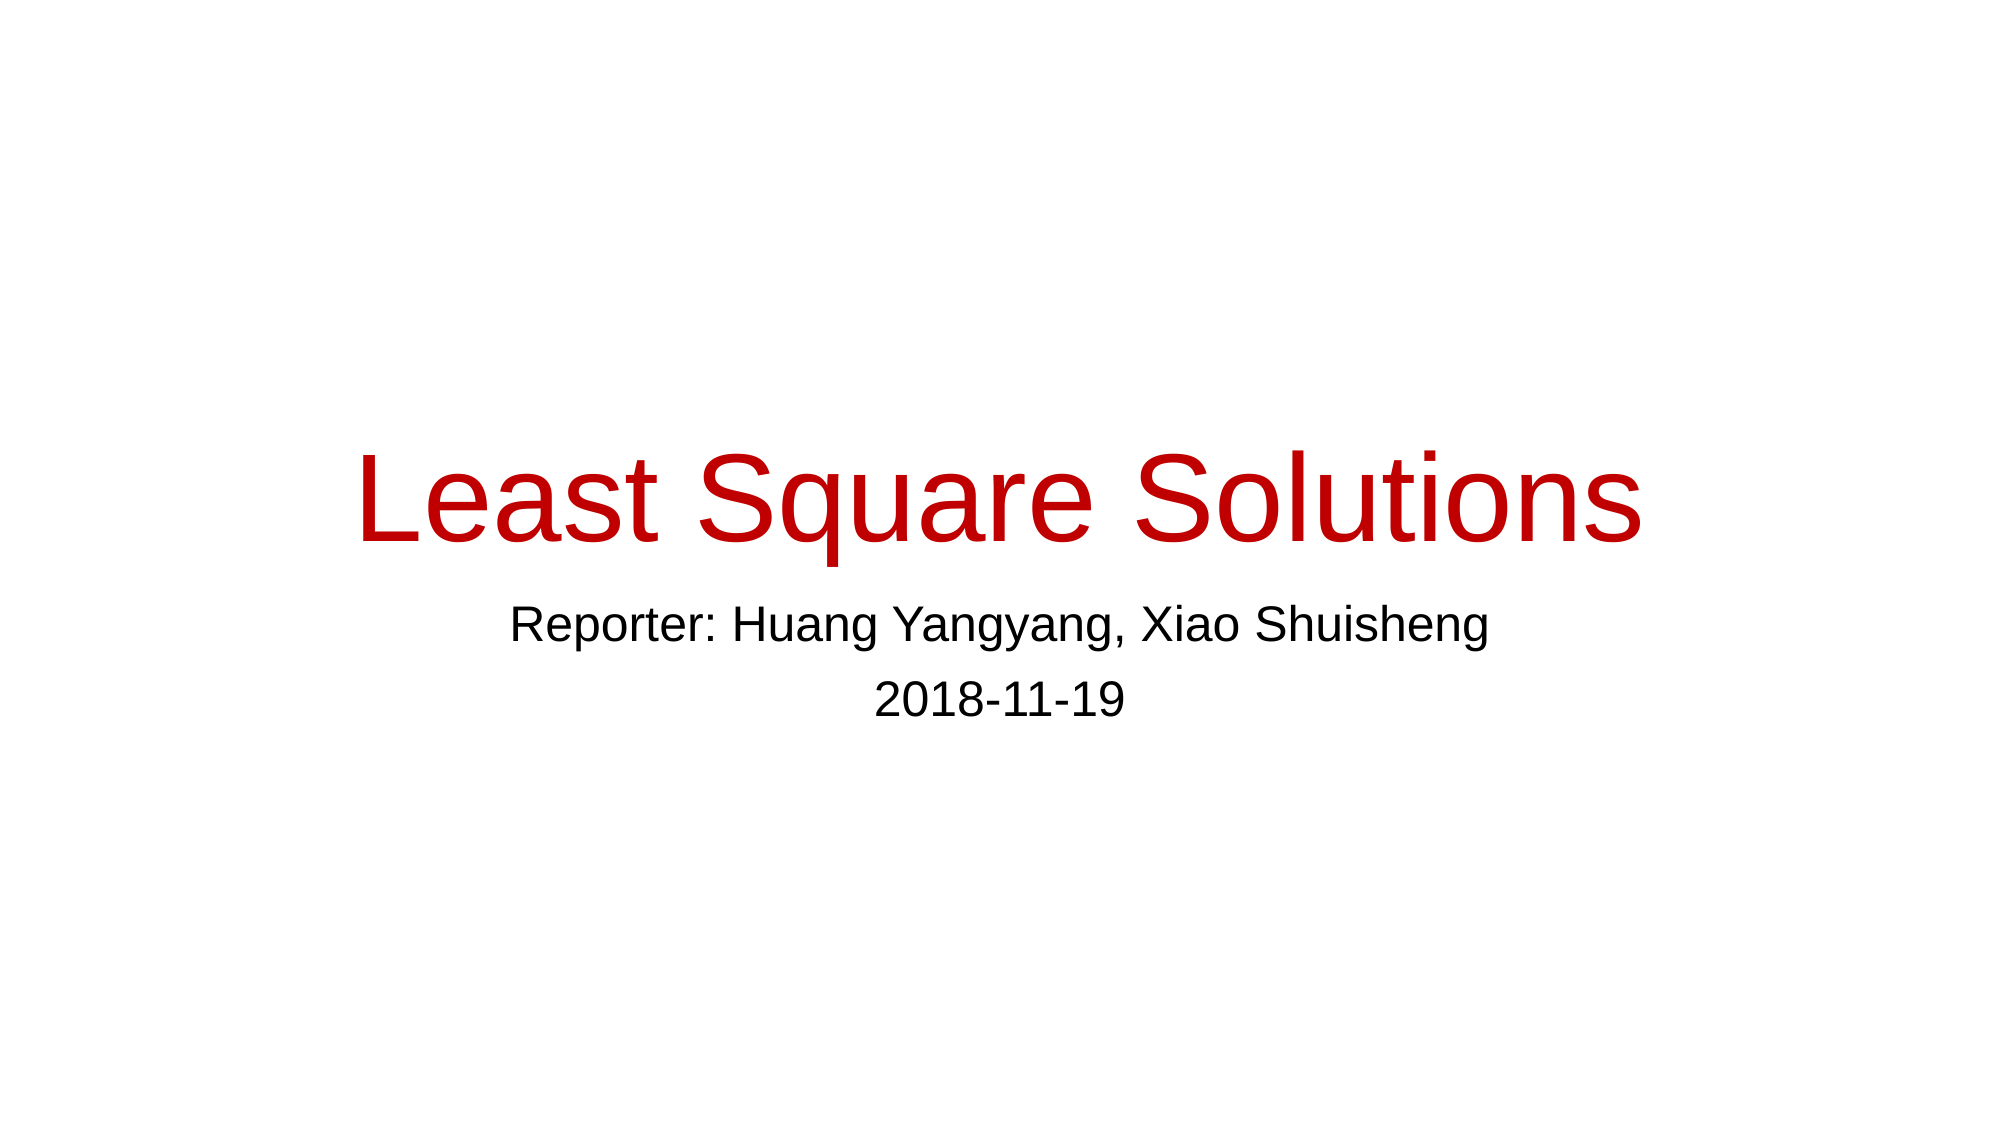

# Least Square Solutions
Reporter: Huang Yangyang, Xiao Shuisheng
2018-11-19